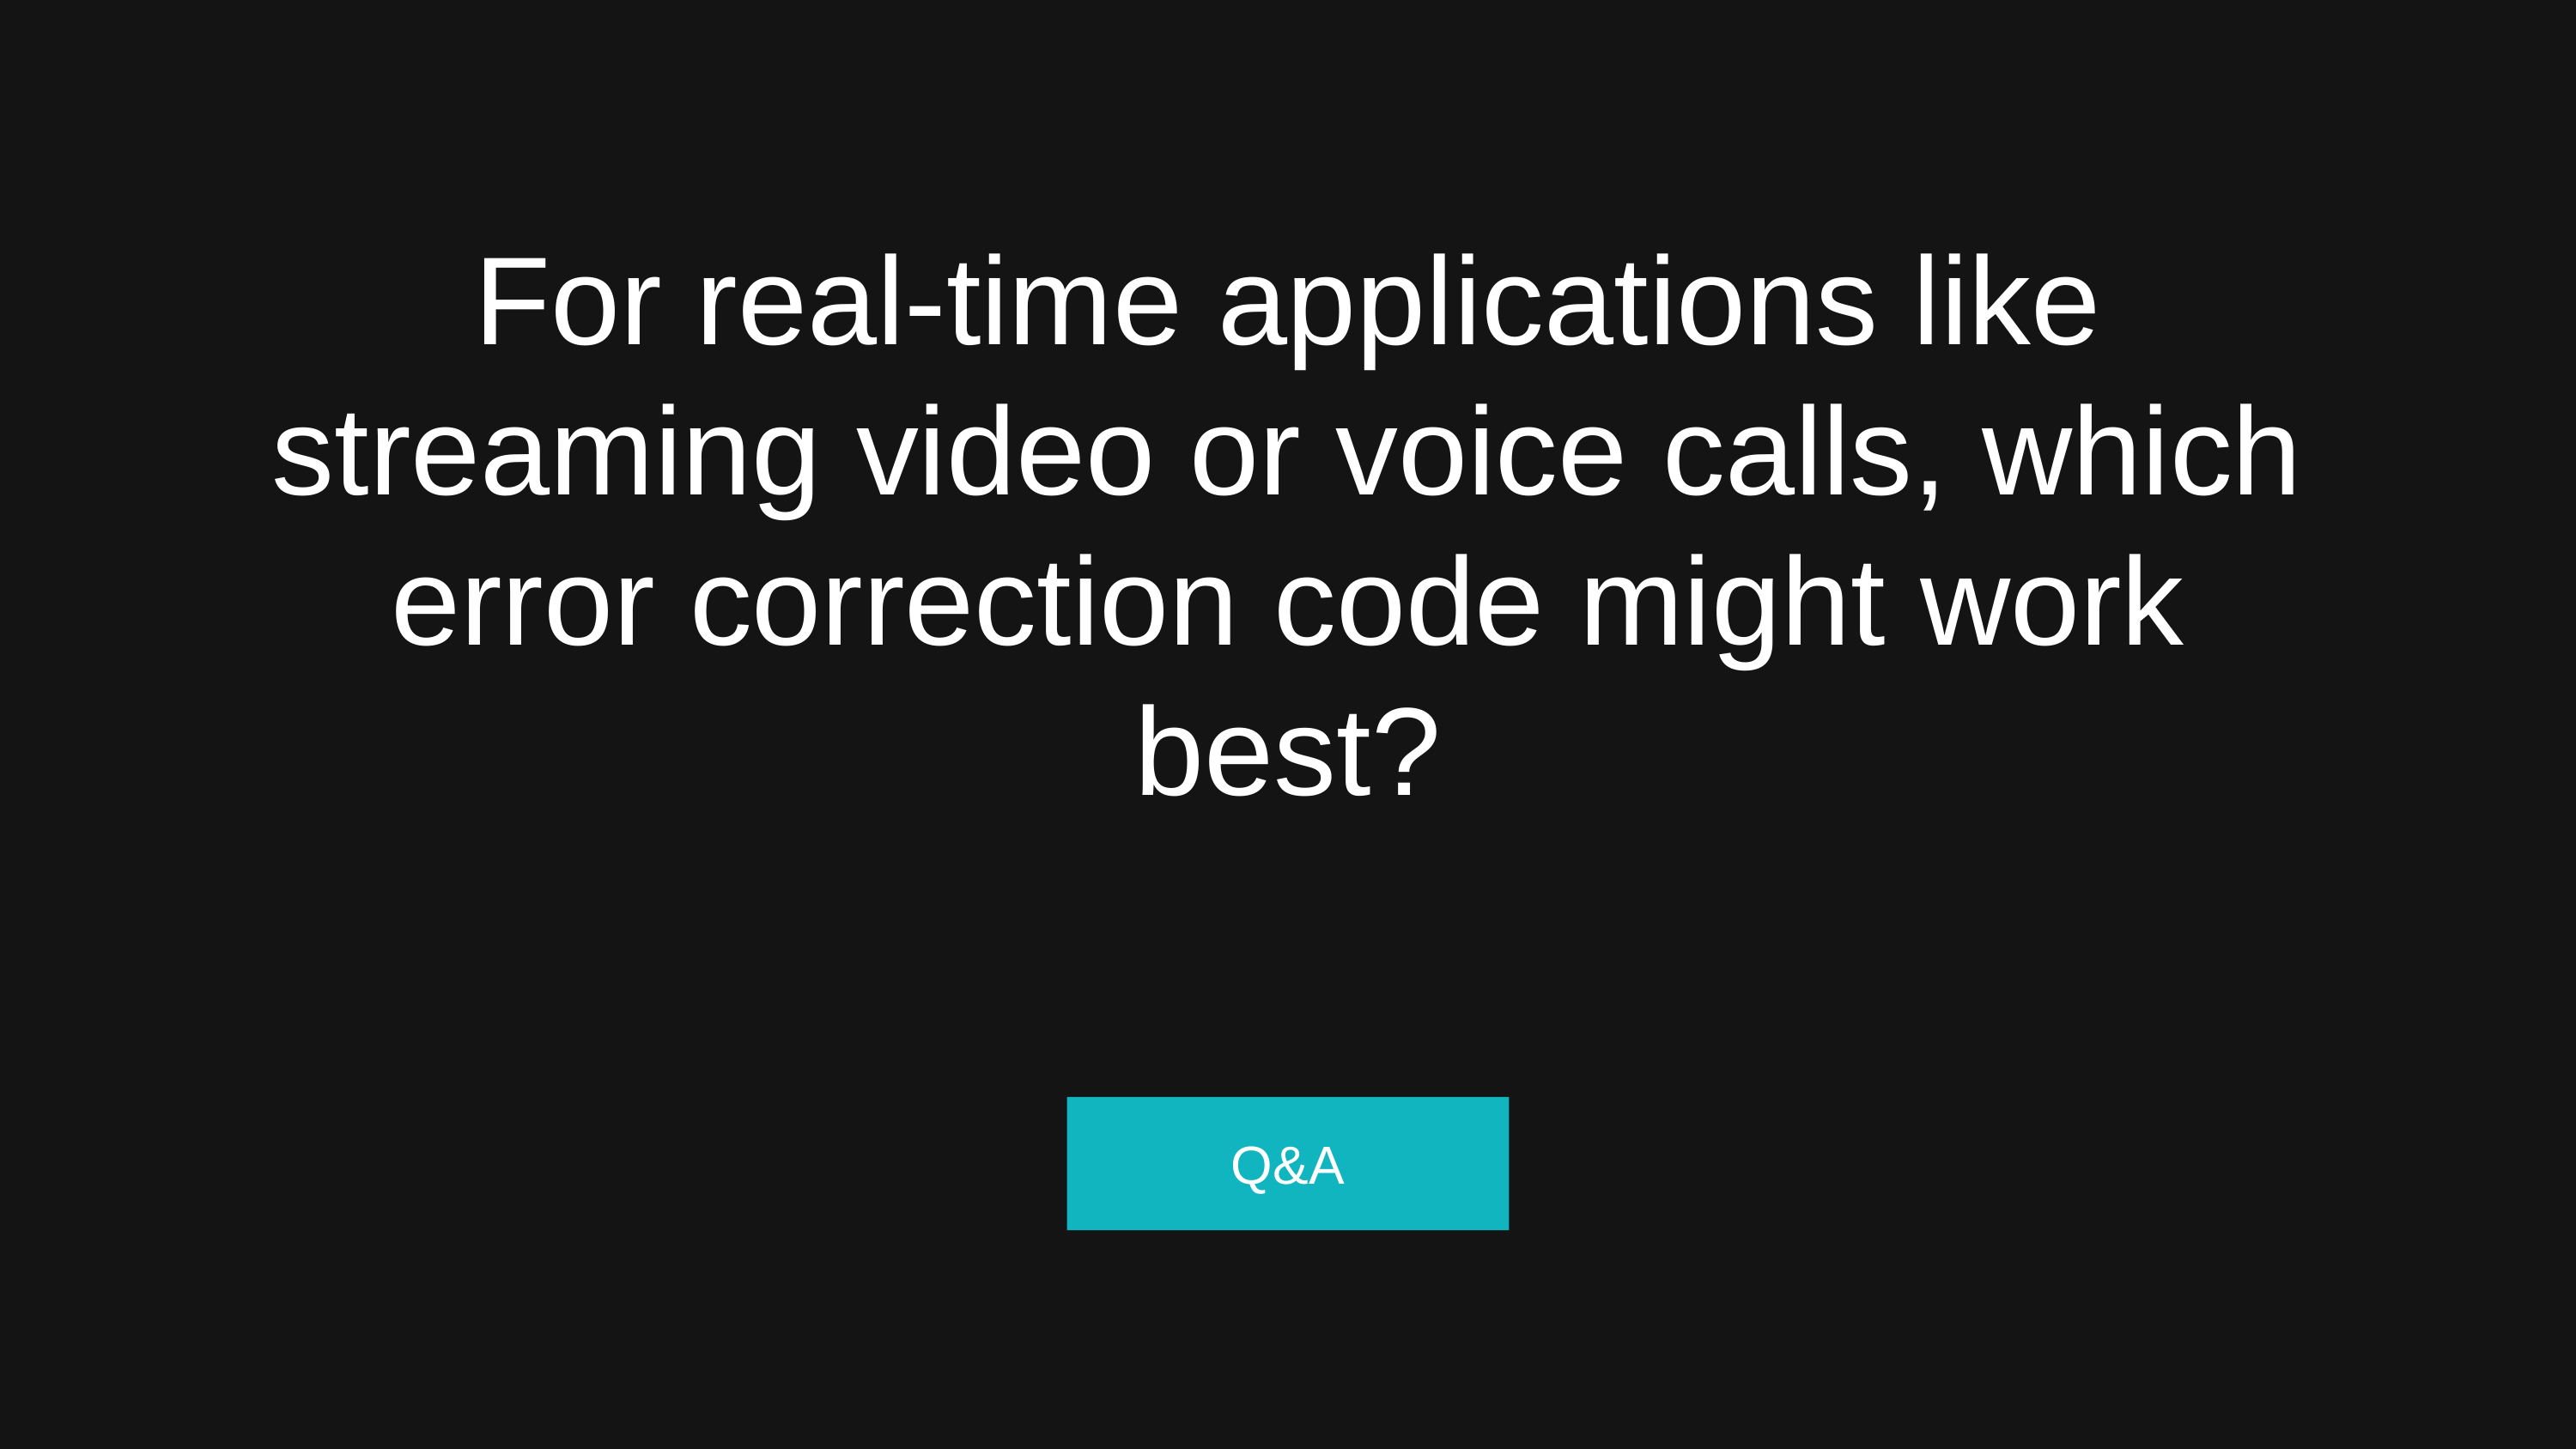

For real-time applications like streaming video or voice calls, which error correction code might work best?

Q&A